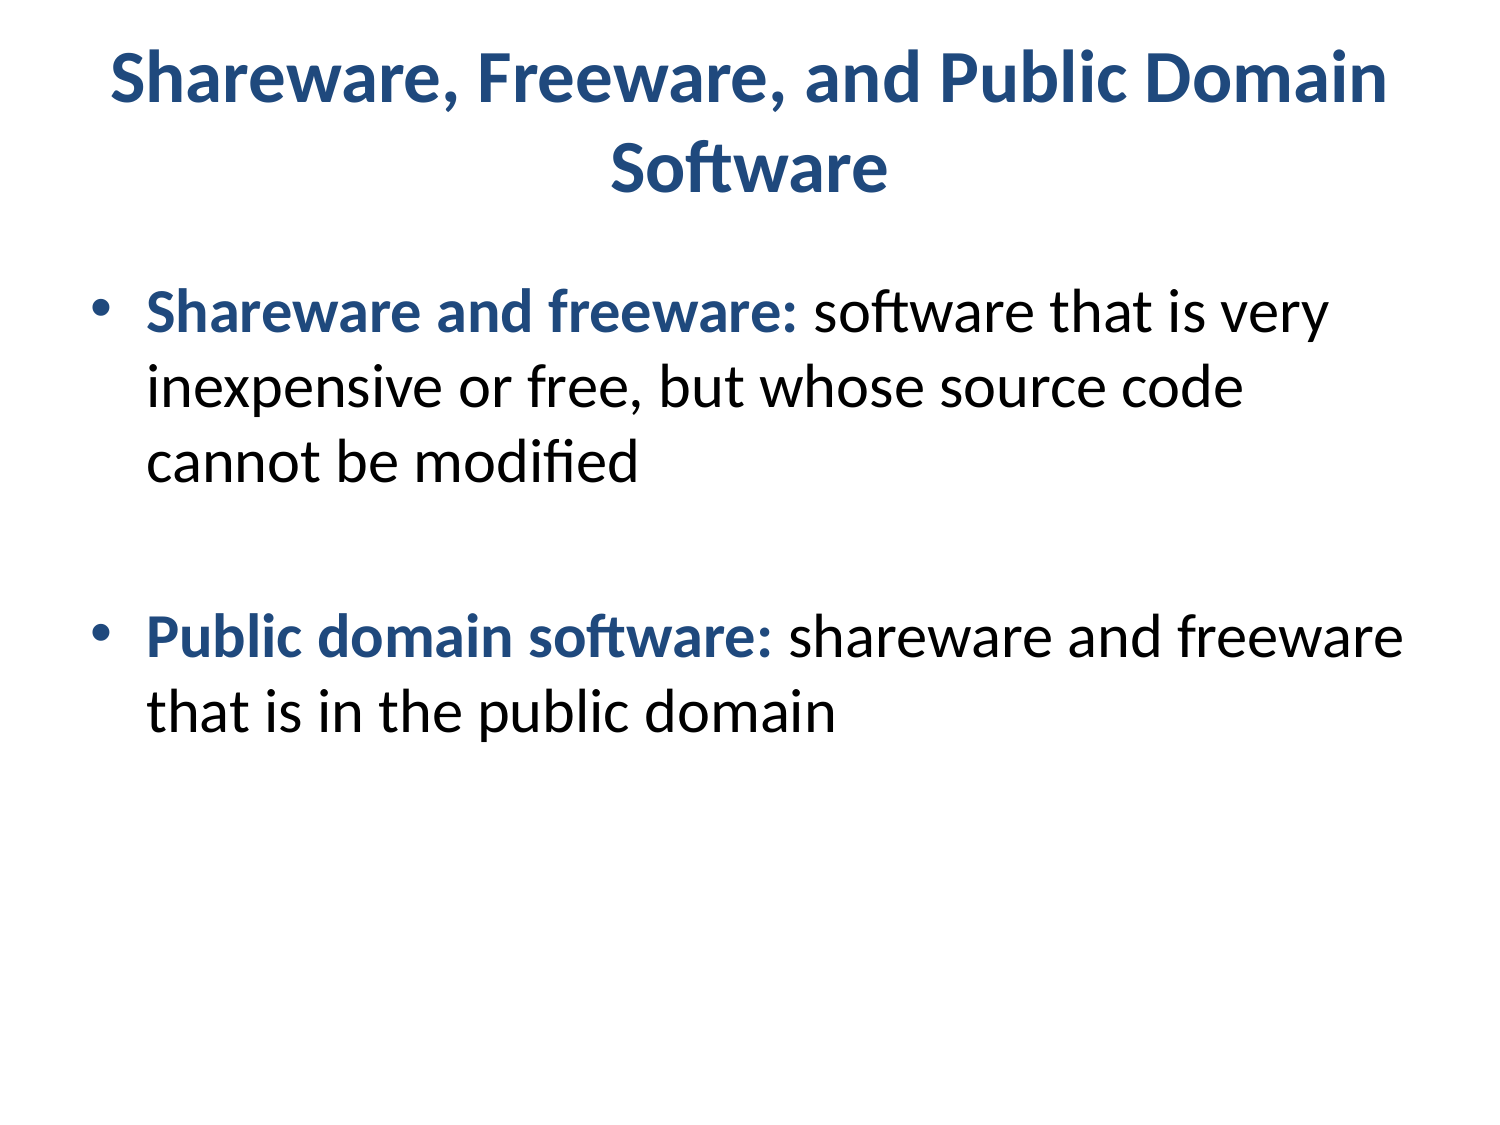

# Shareware, Freeware, and Public Domain Software
Shareware and freeware: software that is very inexpensive or free, but whose source code cannot be modified

Public domain software: shareware and freeware that is in the public domain